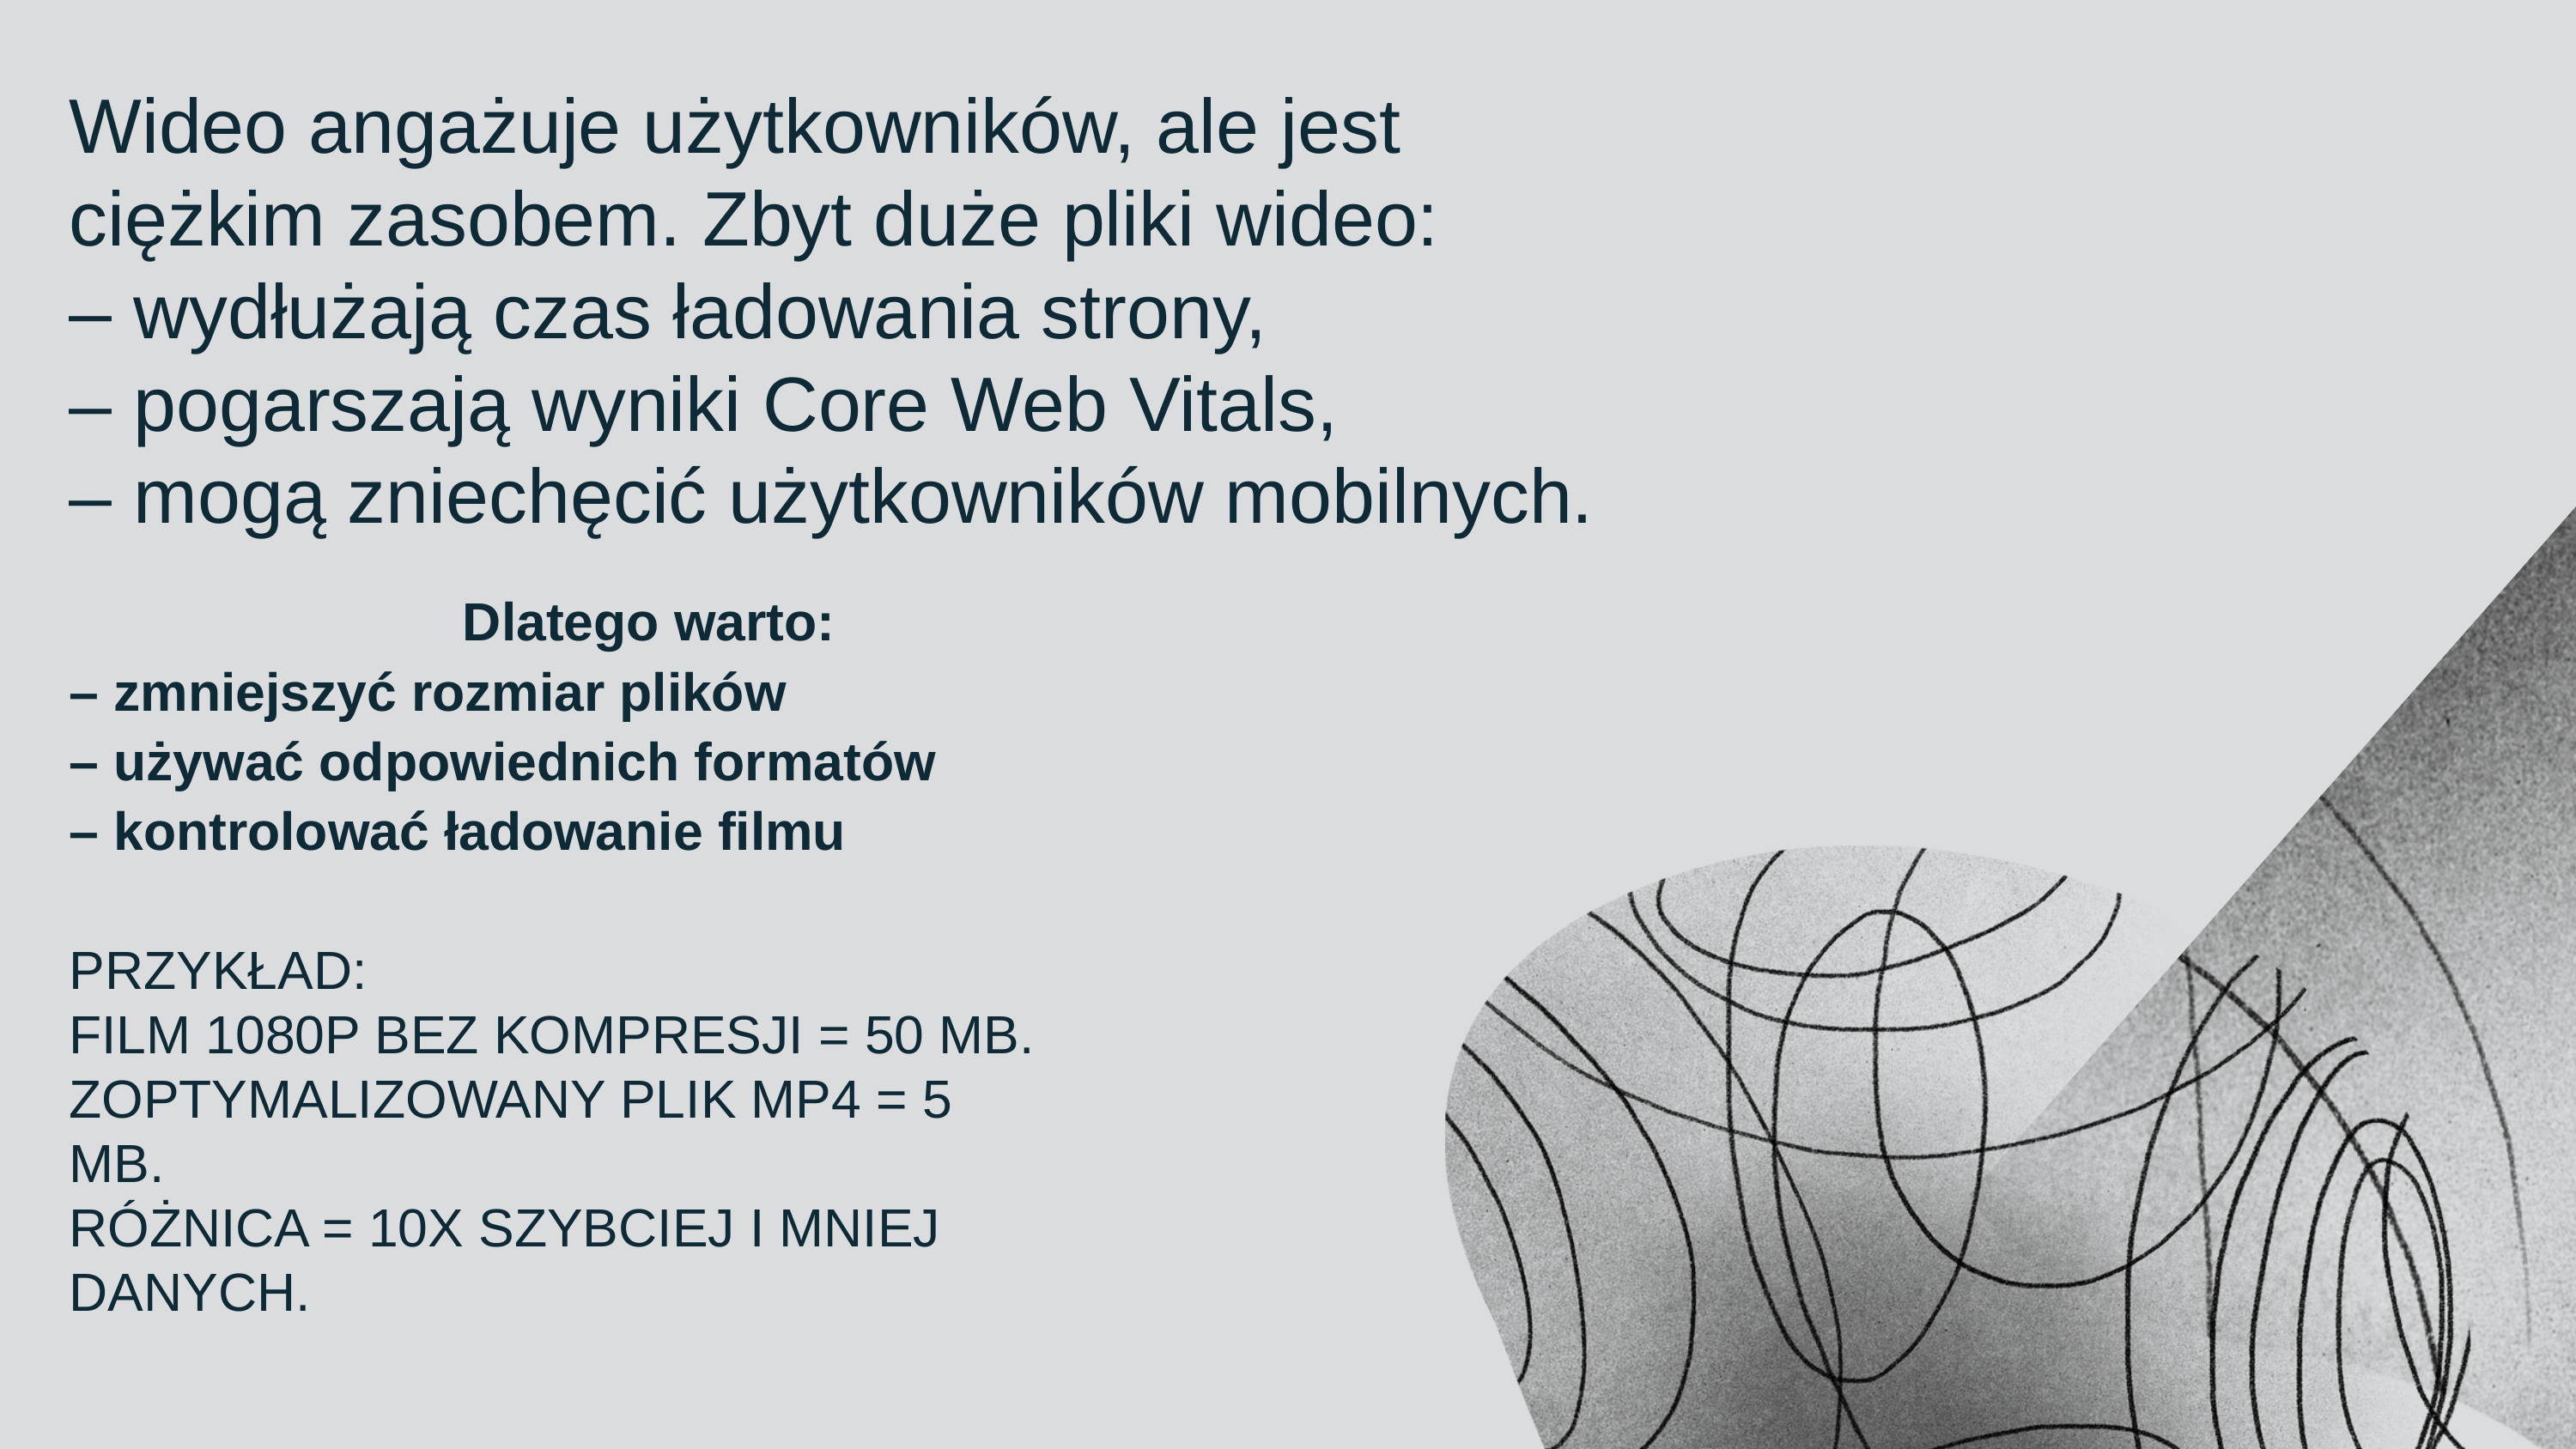

Wideo angażuje użytkowników, ale jest ciężkim zasobem. Zbyt duże pliki wideo:
– wydłużają czas ładowania strony,
– pogarszają wyniki Core Web Vitals,
– mogą zniechęcić użytkowników mobilnych.

Dlatego warto:
– zmniejszyć rozmiar plików
– używać odpowiednich formatów
– kontrolować ładowanie filmu

PRZYKŁAD:
FILM 1080P BEZ KOMPRESJI = 50 MB.
ZOPTYMALIZOWANY PLIK MP4 = 5 MB.
RÓŻNICA = 10X SZYBCIEJ I MNIEJ DANYCH.